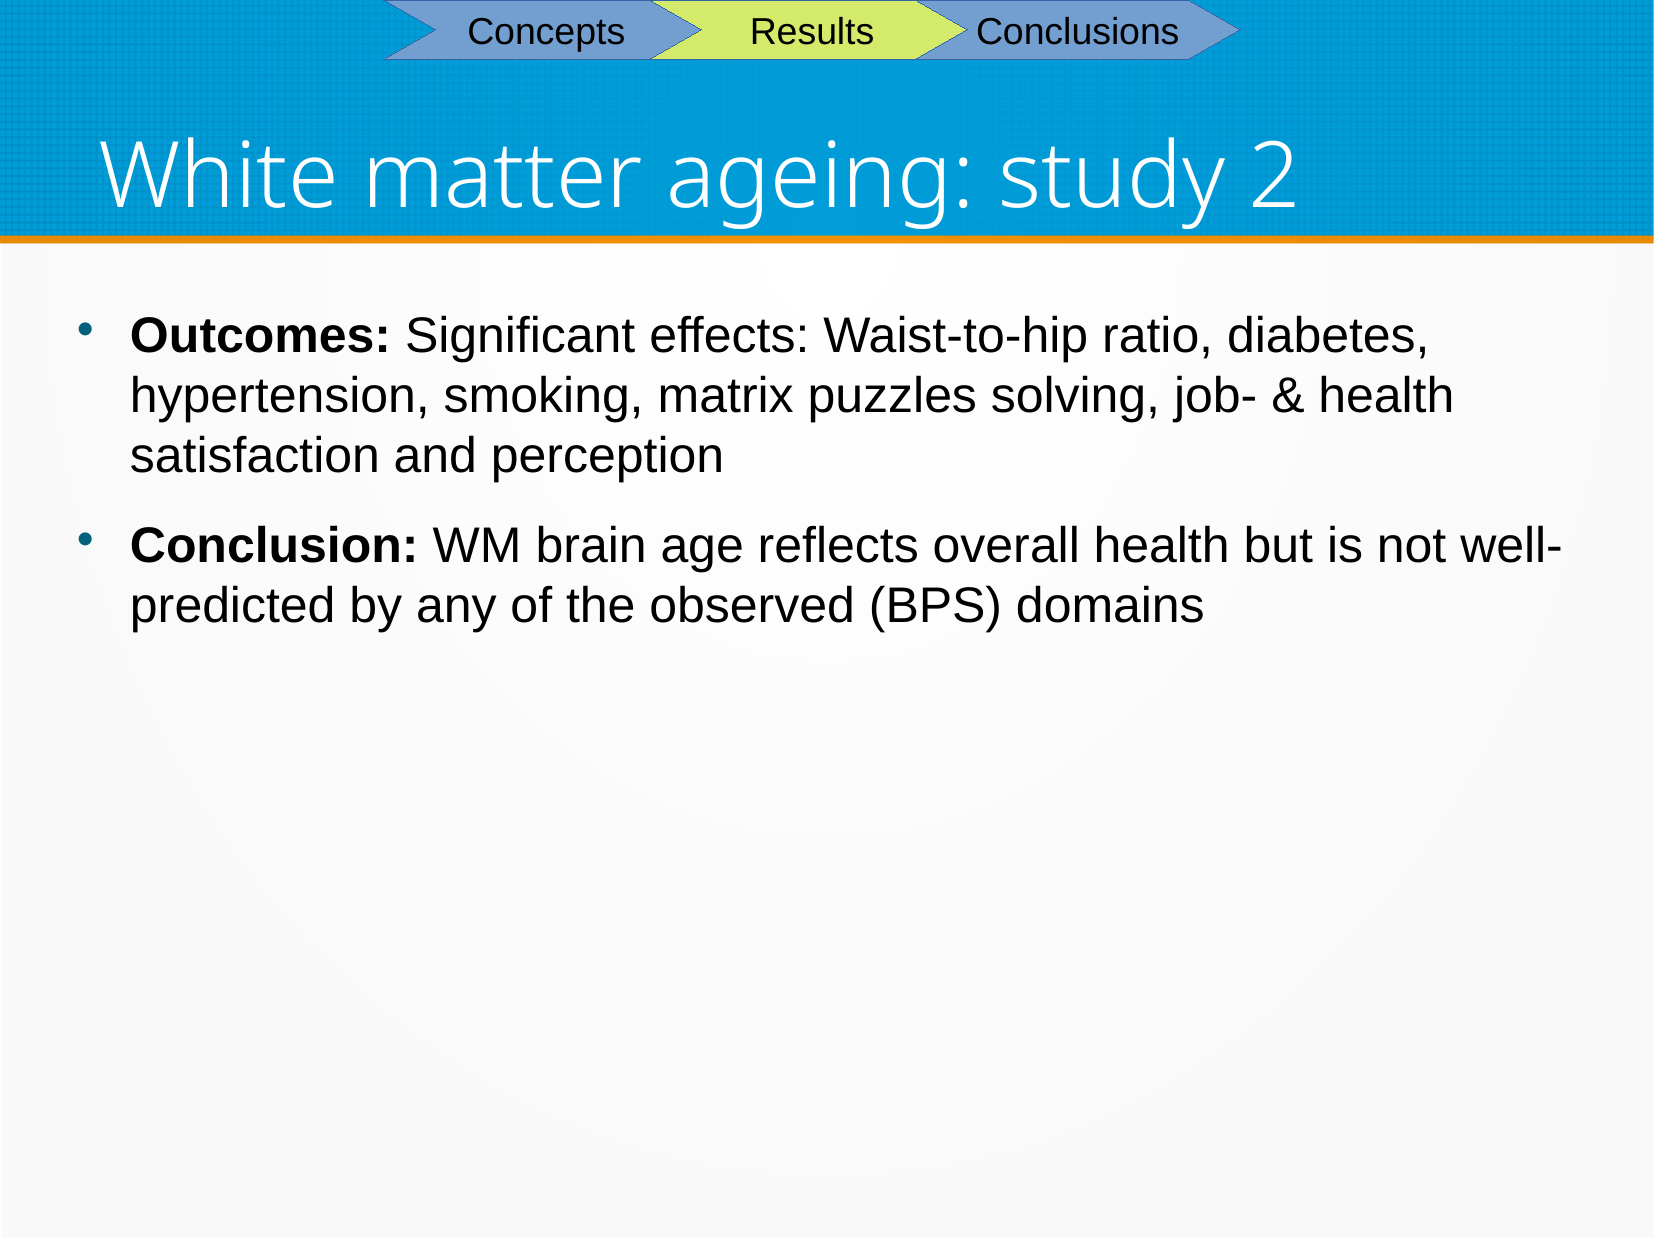

Concepts
Results
Conclusions
# White matter ageing: study 2
Outcomes: Significant effects: Waist-to-hip ratio, diabetes, hypertension, smoking, matrix puzzles solving, job- & health satisfaction and perception
Conclusion: WM brain age reflects overall health but is not well-predicted by any of the observed (BPS) domains